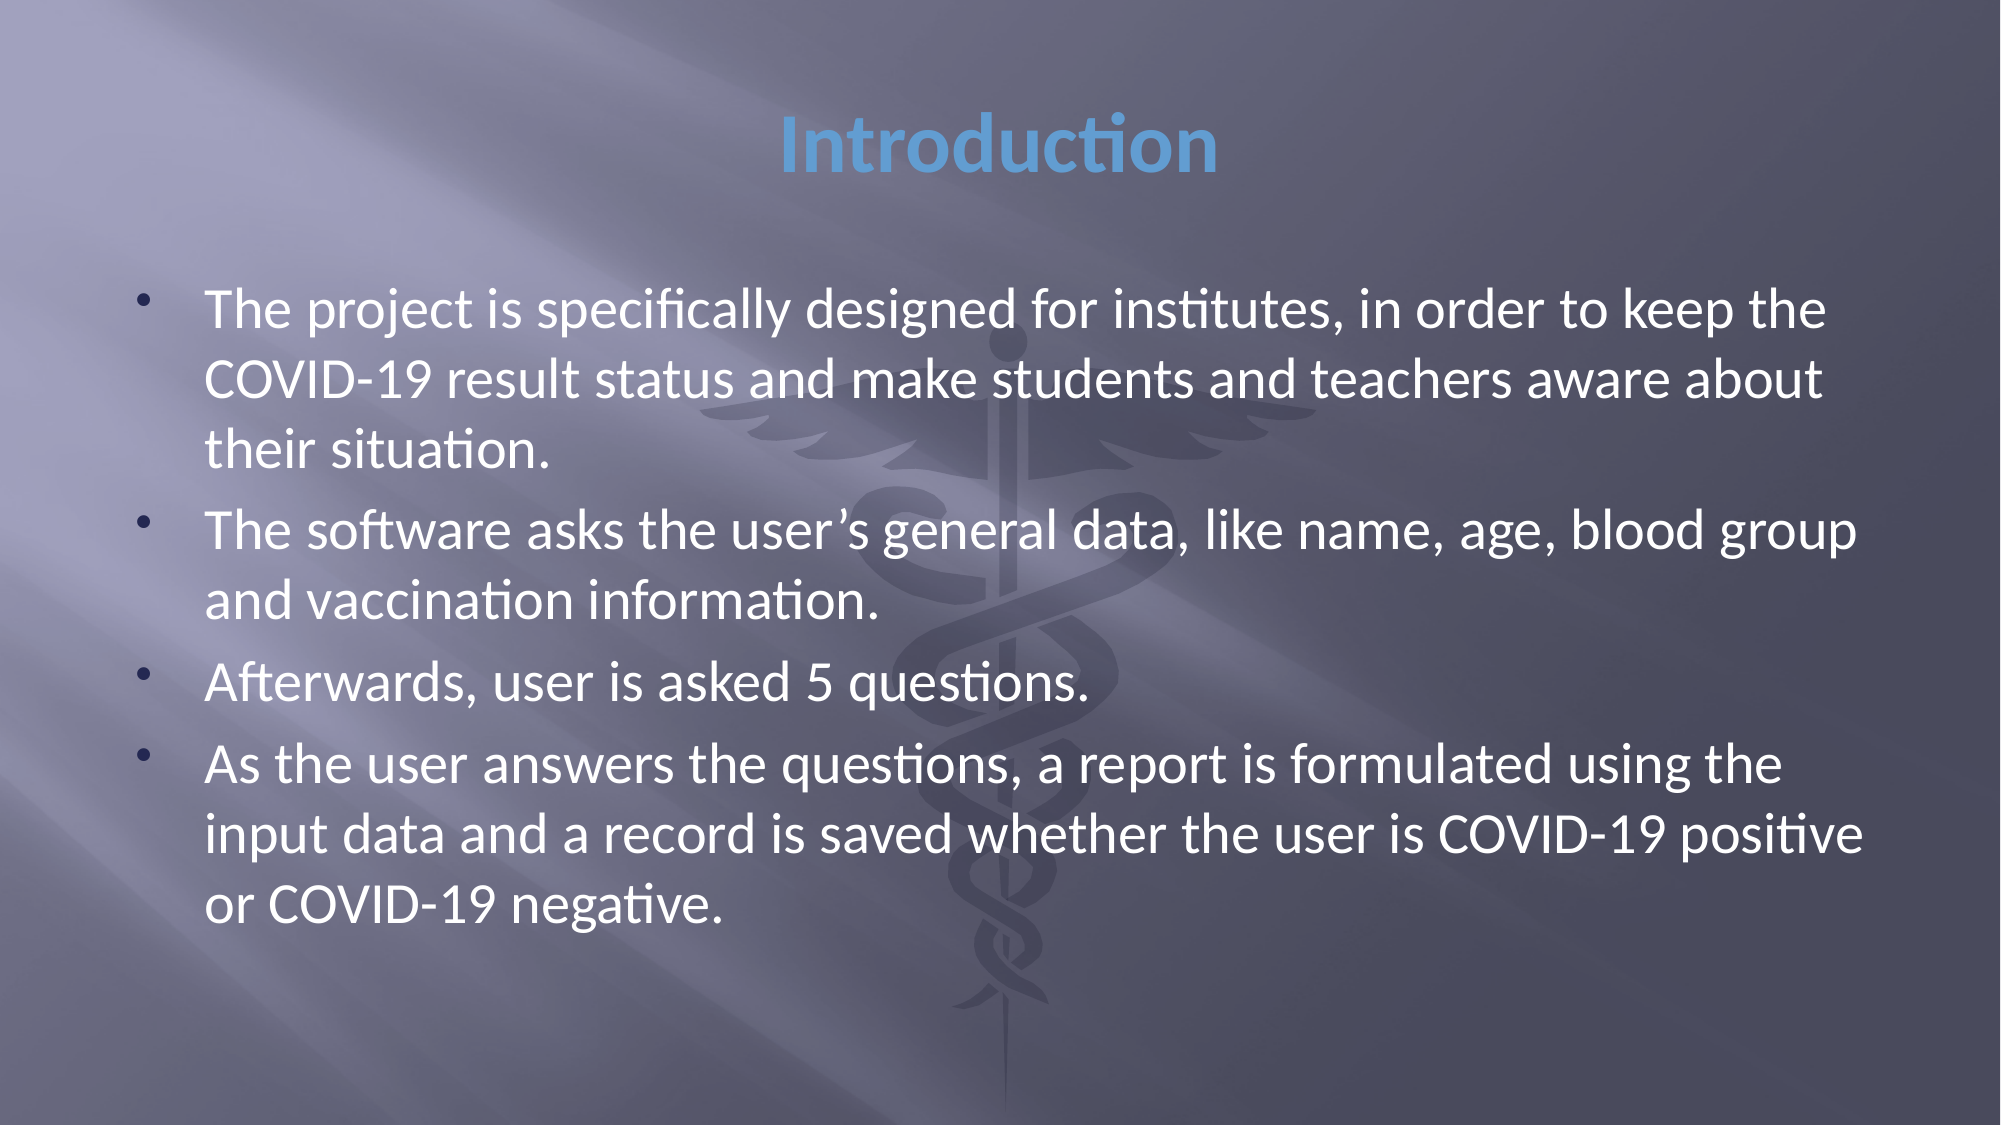

# Introduction
The project is specifically designed for institutes, in order to keep the COVID-19 result status and make students and teachers aware about their situation.
The software asks the user’s general data, like name, age, blood group and vaccination information.
Afterwards, user is asked 5 questions.
As the user answers the questions, a report is formulated using the input data and a record is saved whether the user is COVID-19 positive or COVID-19 negative.